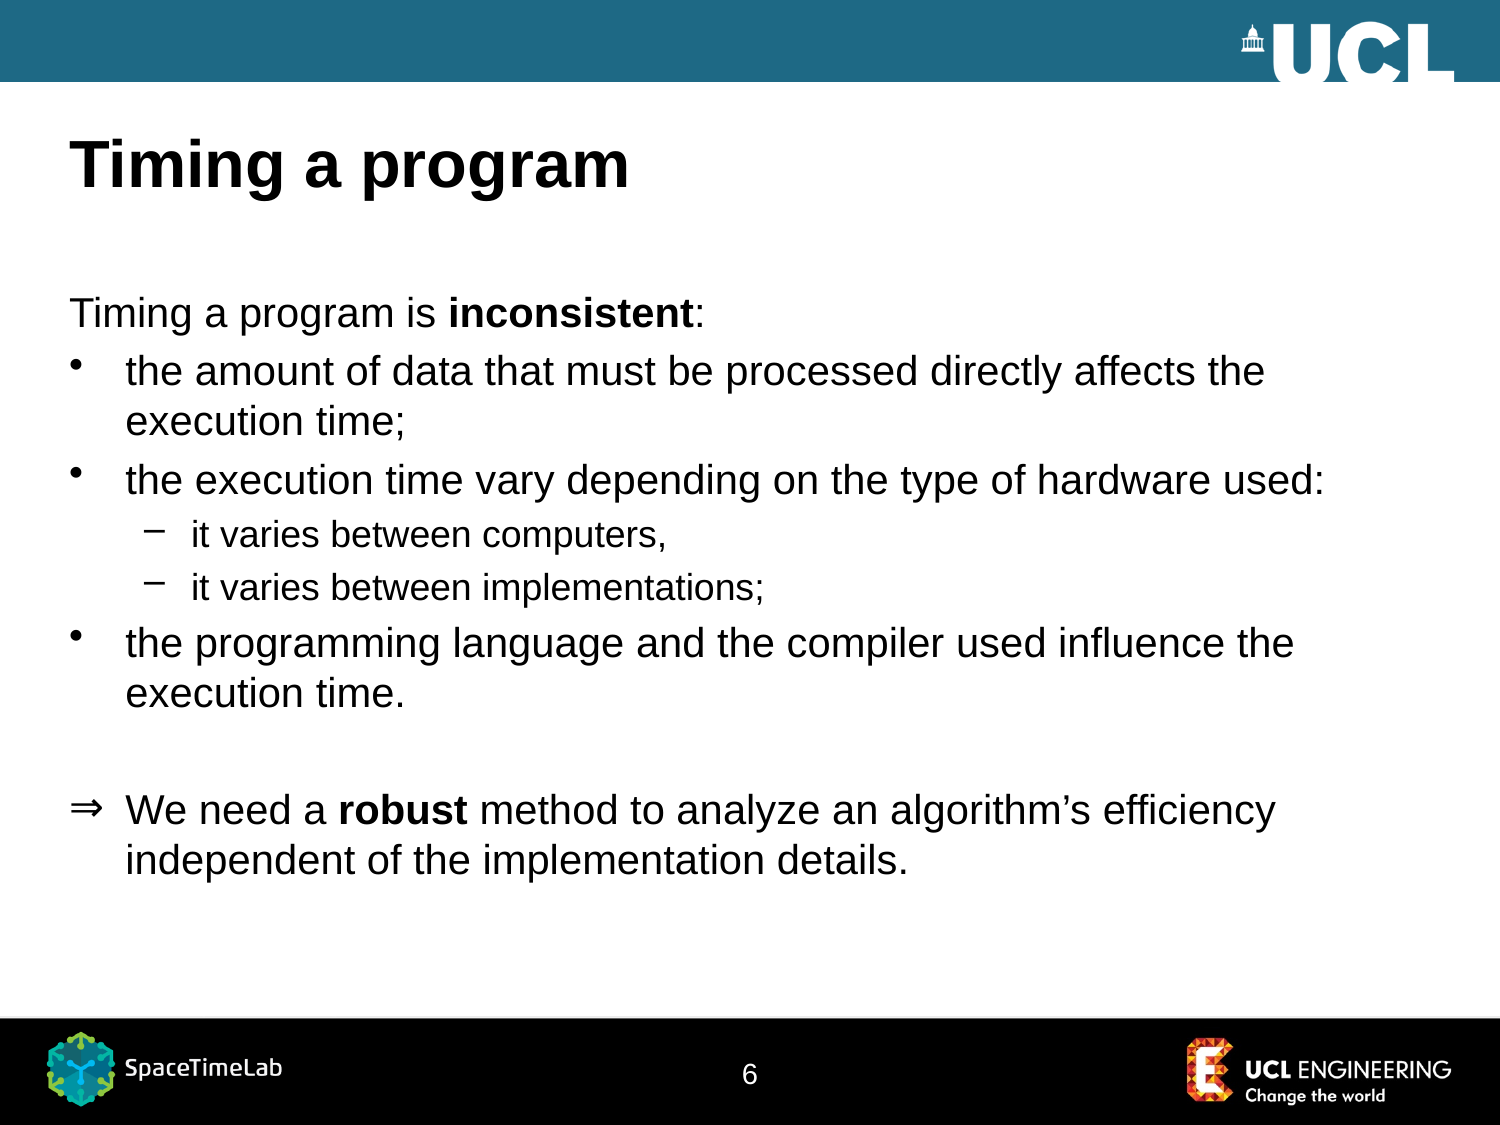

# Timing a program

Timing a program is inconsistent:
the amount of data that must be processed directly affects the execution time;
the execution time vary depending on the type of hardware used:
it varies between computers,
it varies between implementations;
the programming language and the compiler used influence the execution time.

We need a robust method to analyze an algorithm’s efficiency independent of the implementation details.

7